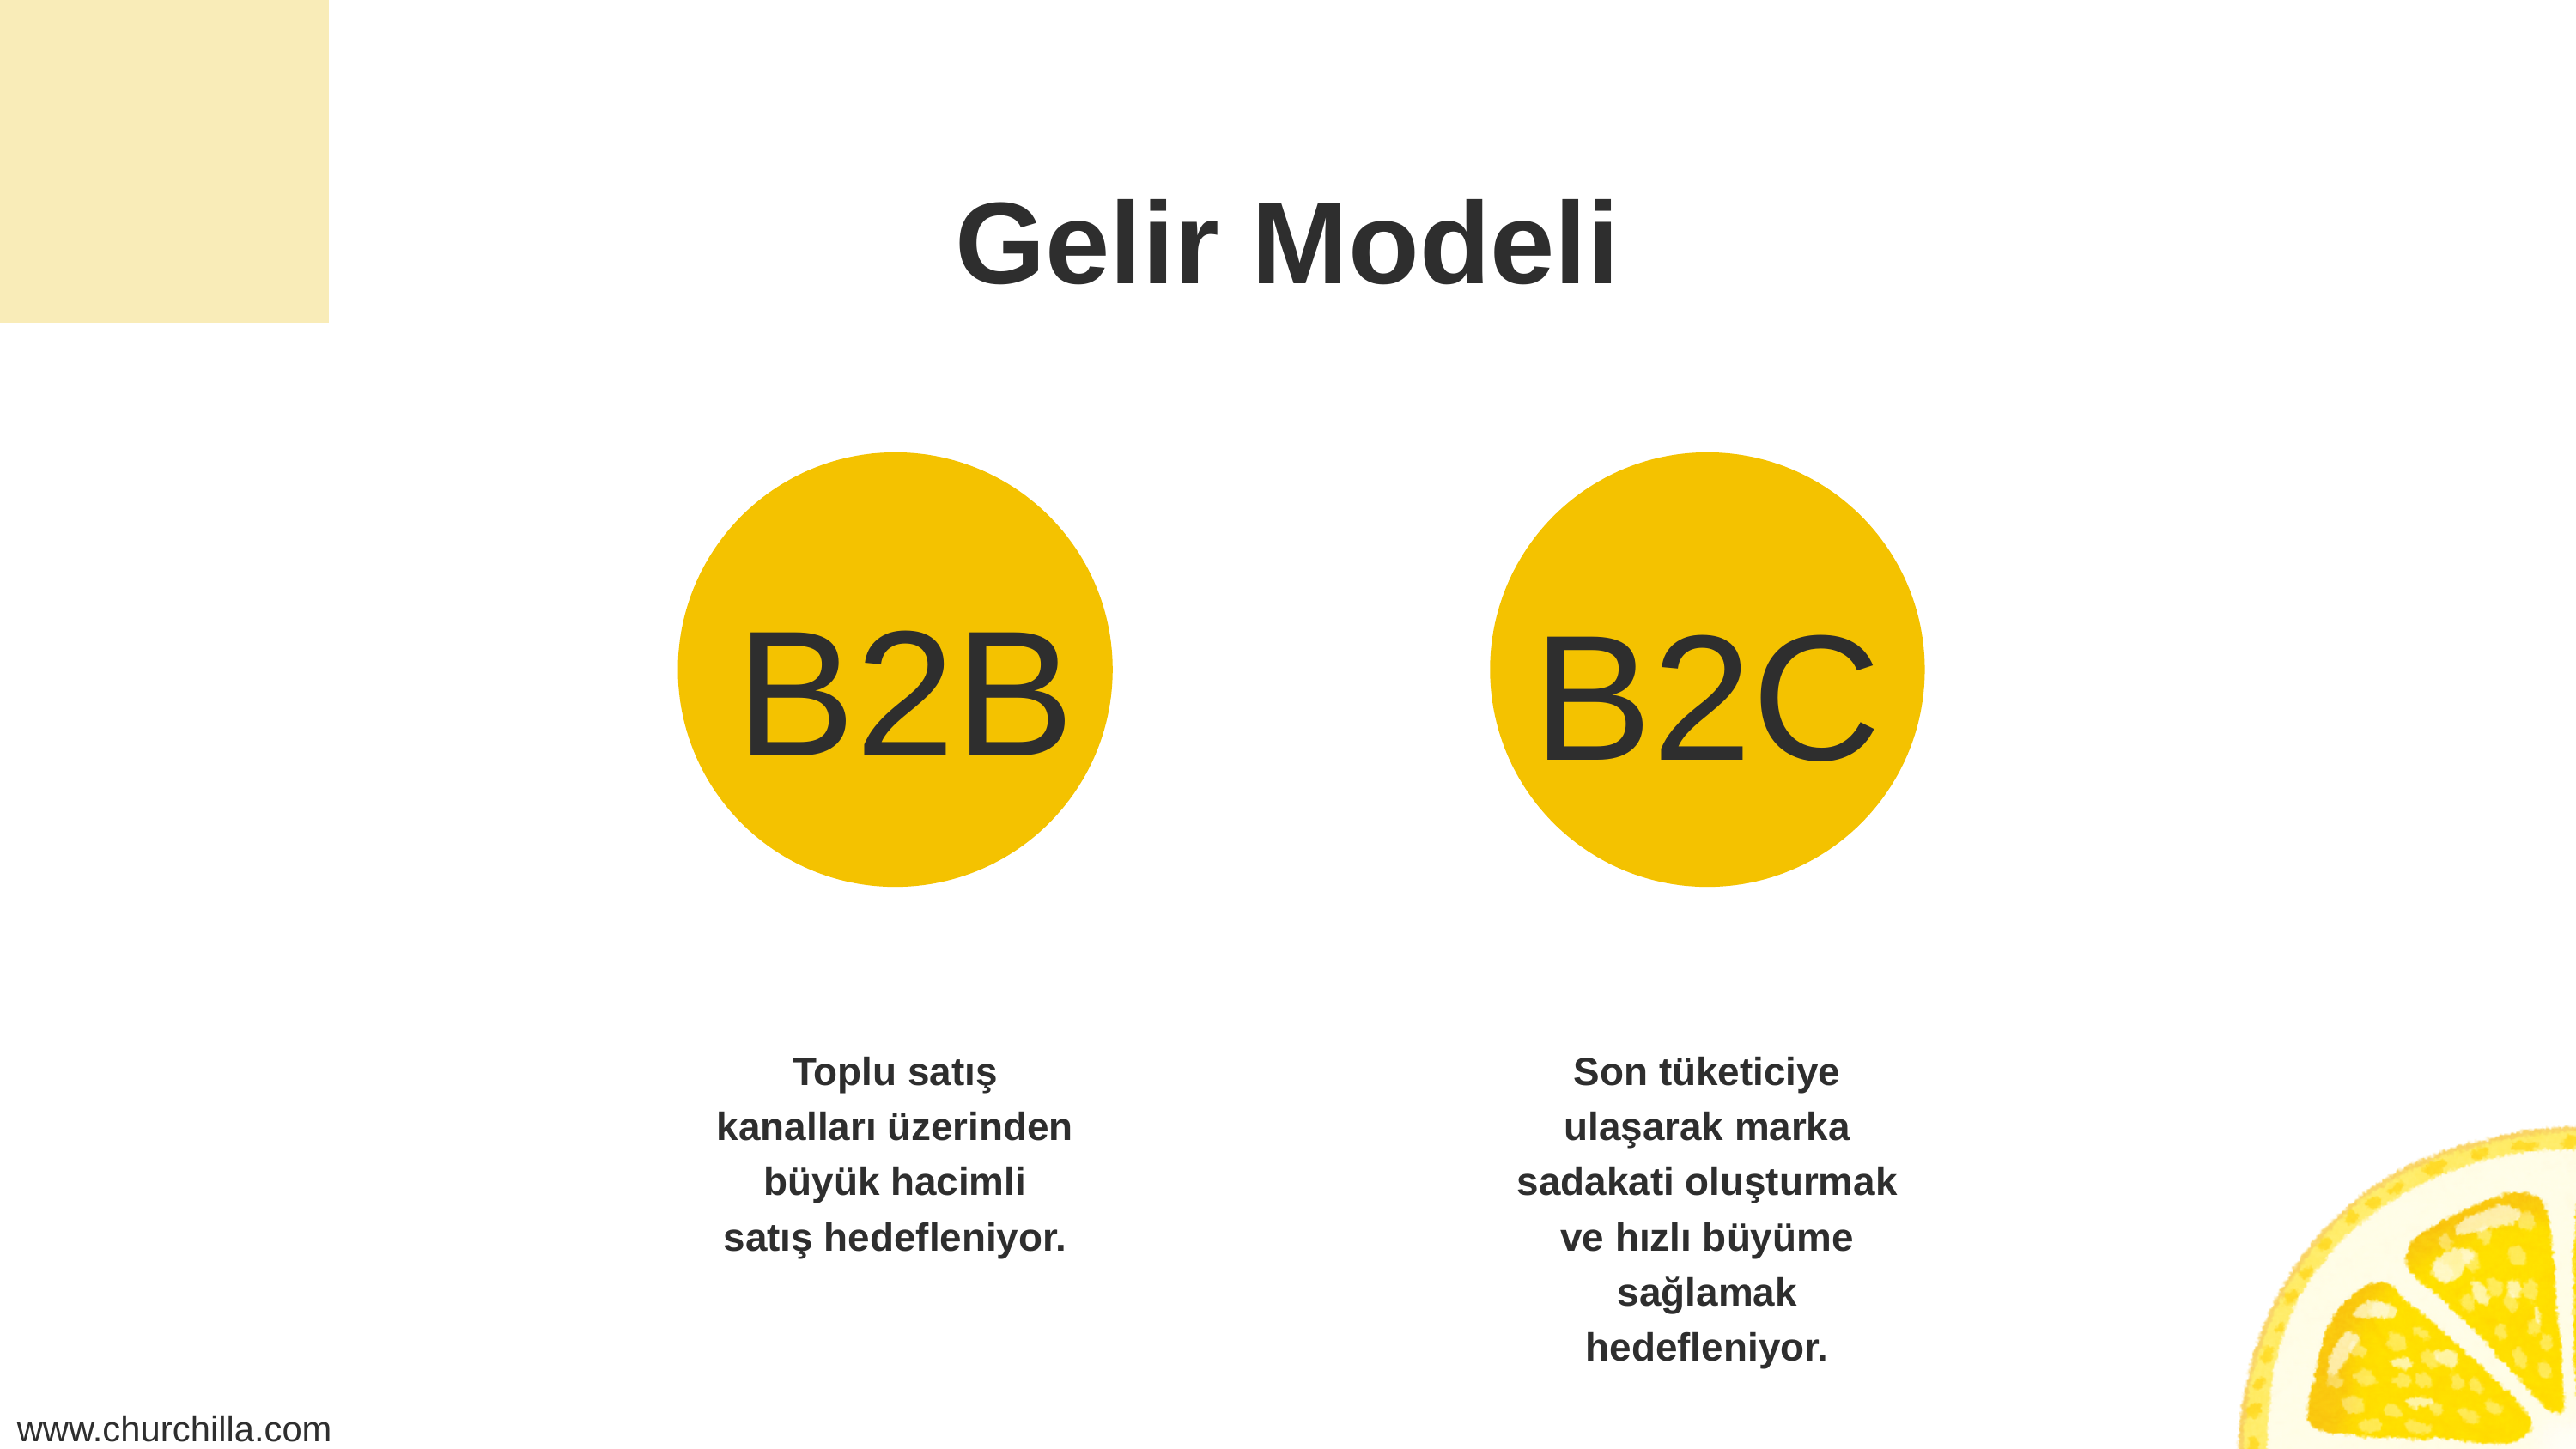

Gelir Modeli

B2B

B2C
Toplu satış kanalları üzerinden büyük hacimli satış hedefleniyor.
Son tüketiciye ulaşarak marka sadakati oluşturmak ve hızlı büyüme sağlamak hedefleniyor.

www.churchilla.com